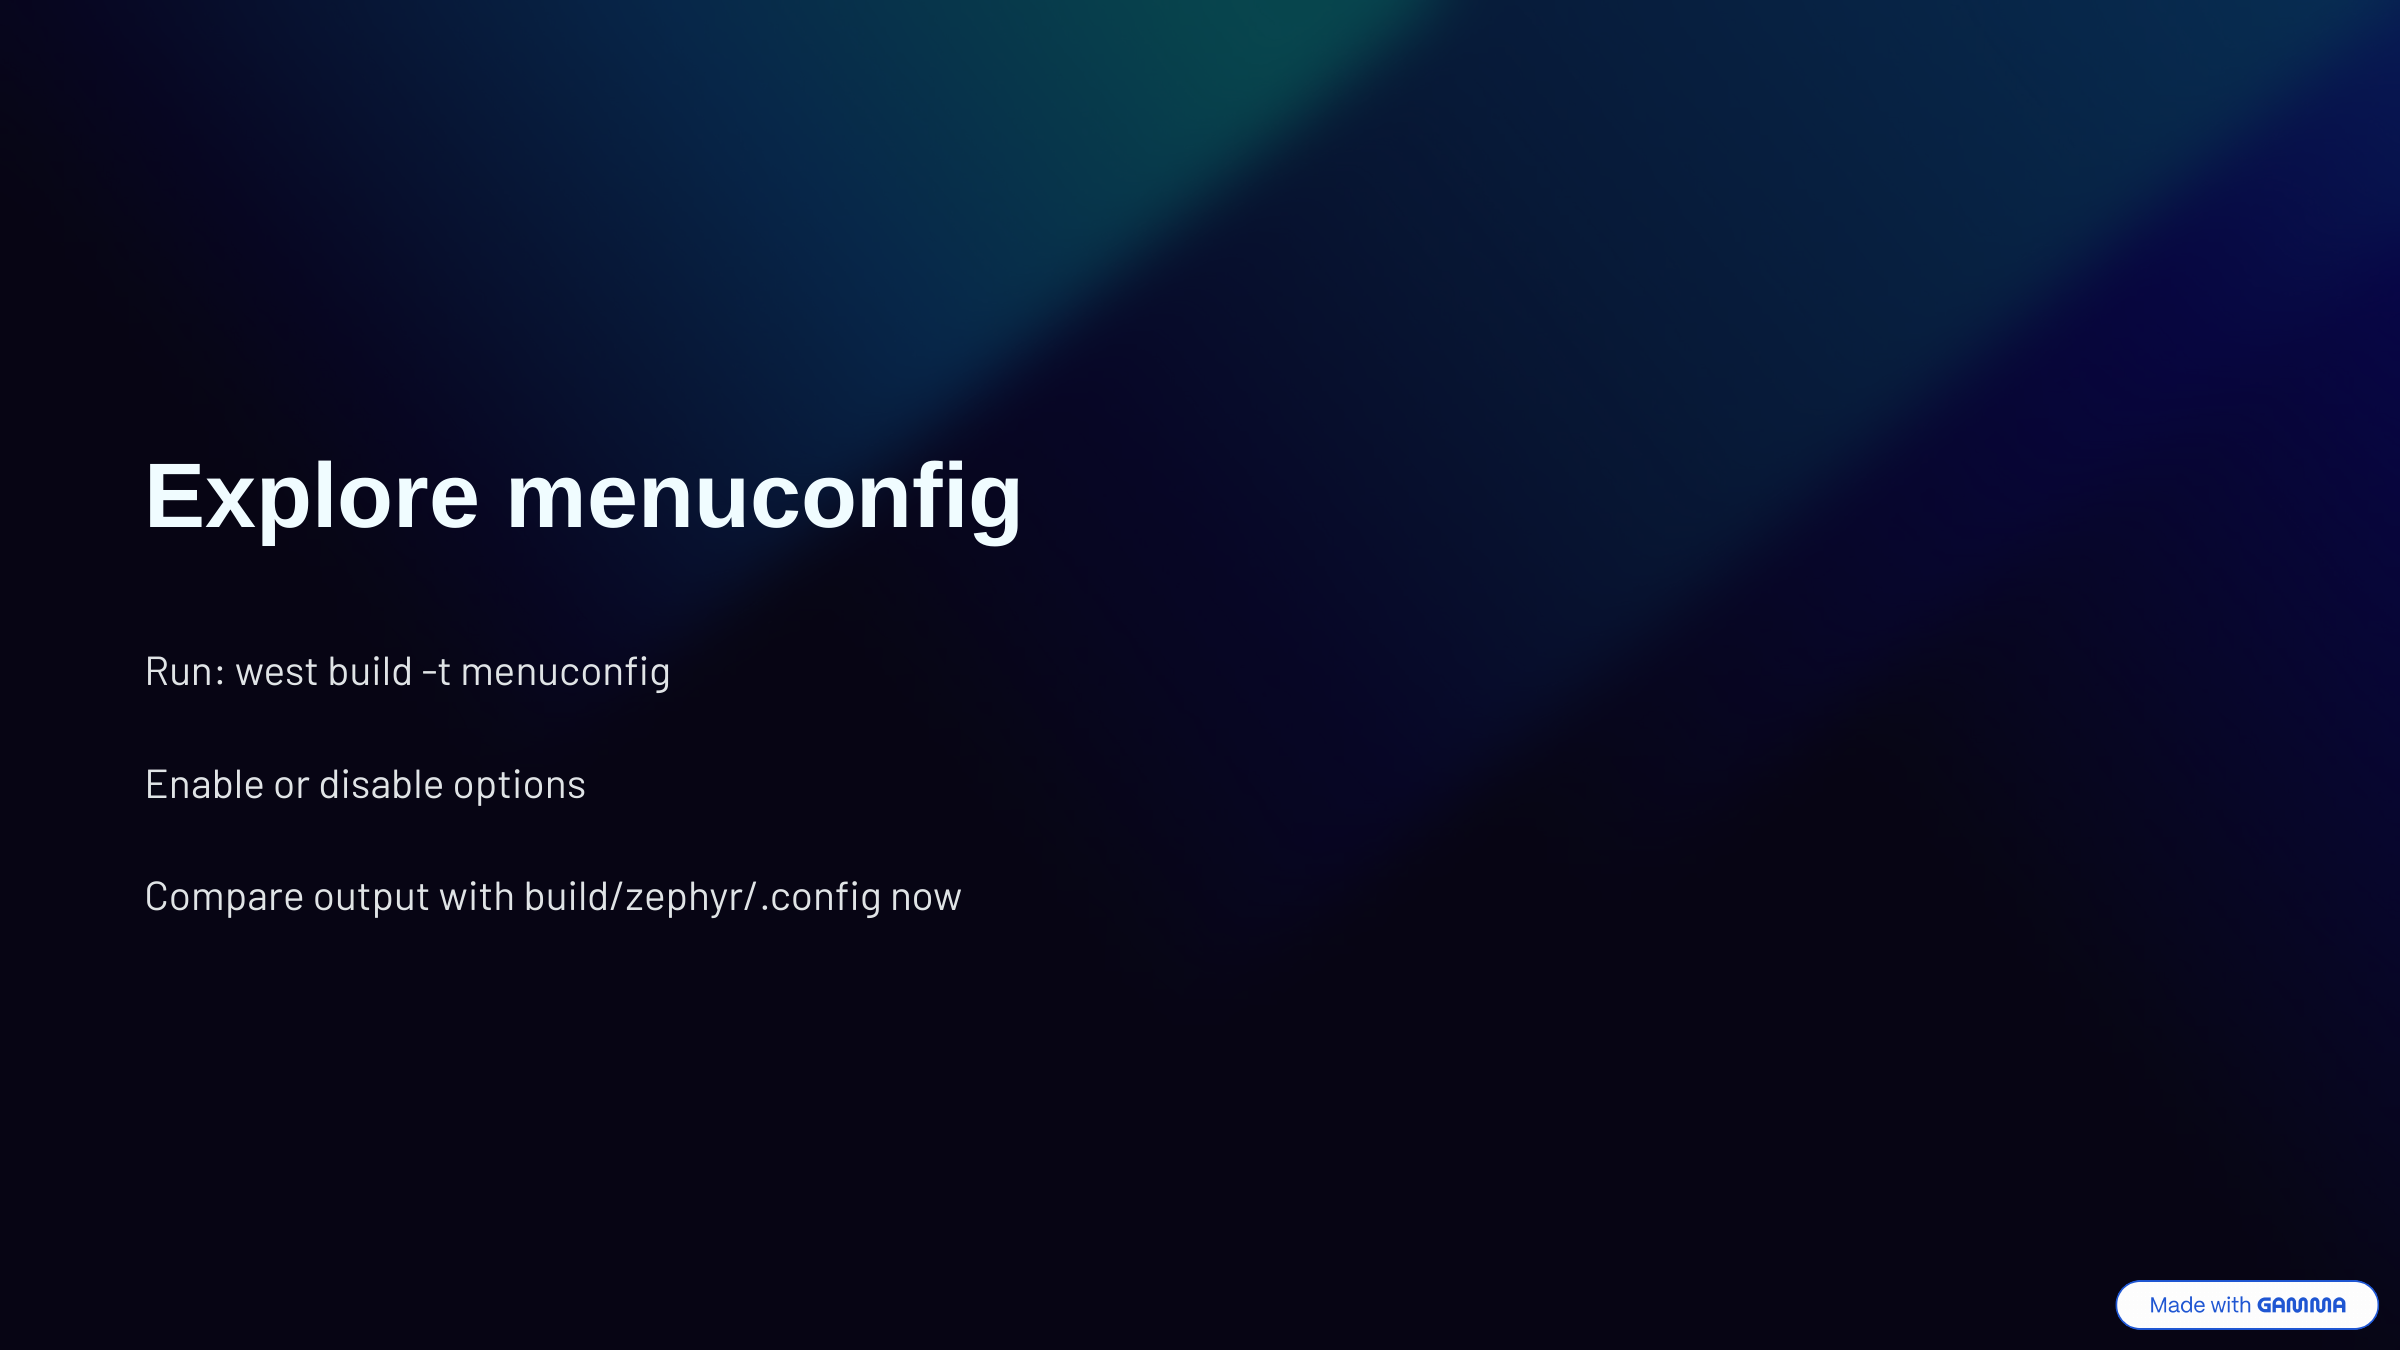

Explore menuconfig
Run: west build -t menuconfig
Enable or disable options
Compare output with build/zephyr/.config now